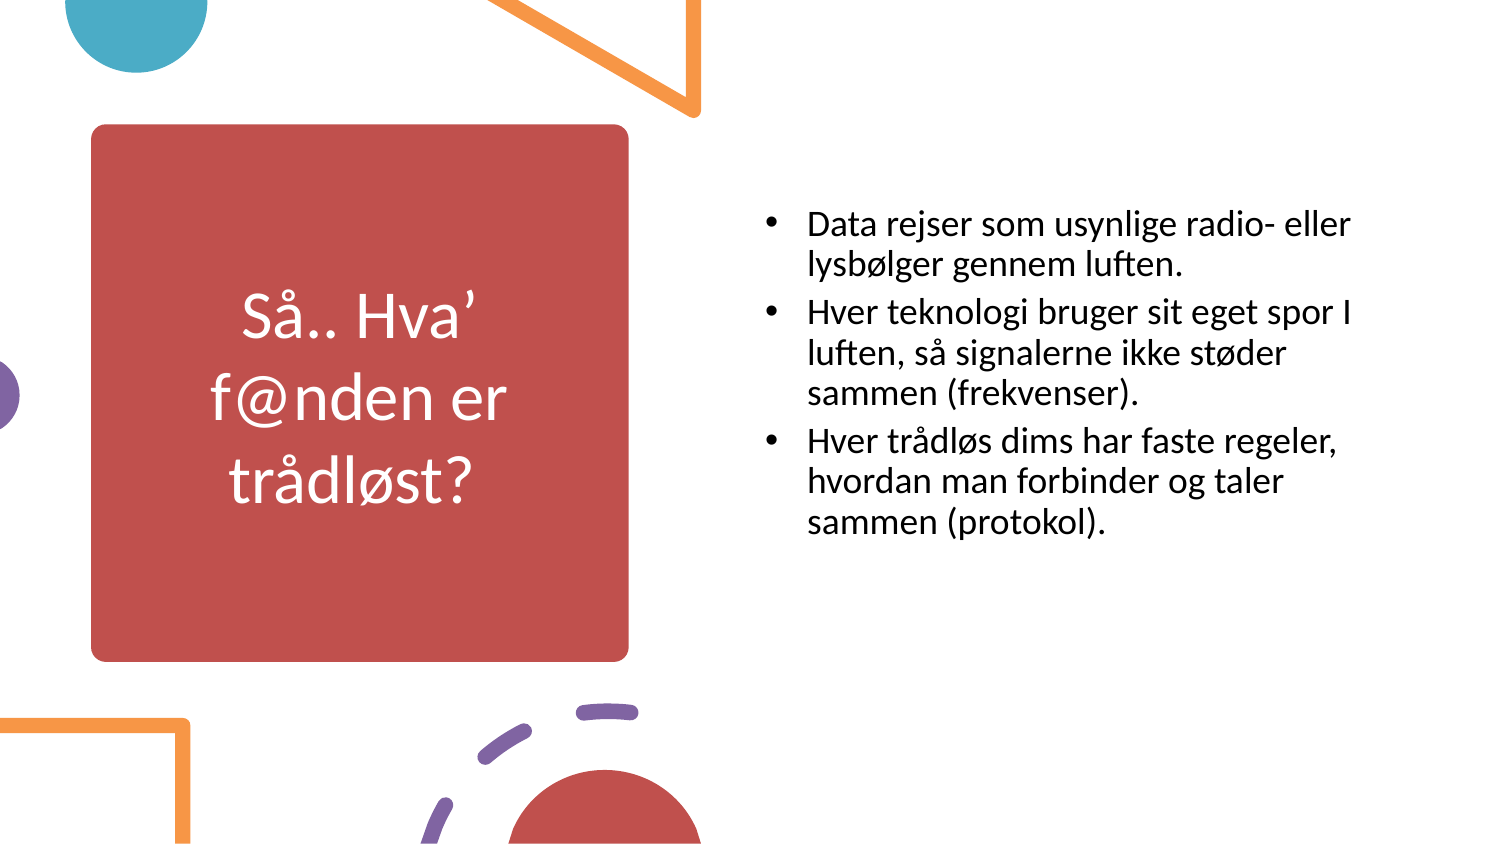

Data rejser som usynlige radio- eller lysbølger gennem luften.
Hver teknologi bruger sit eget spor I luften, så signalerne ikke støder sammen (frekvenser).
Hver trådløs dims har faste regeler, hvordan man forbinder og taler sammen (protokol).

# Så.. Hva’ f@nden er trådløst?